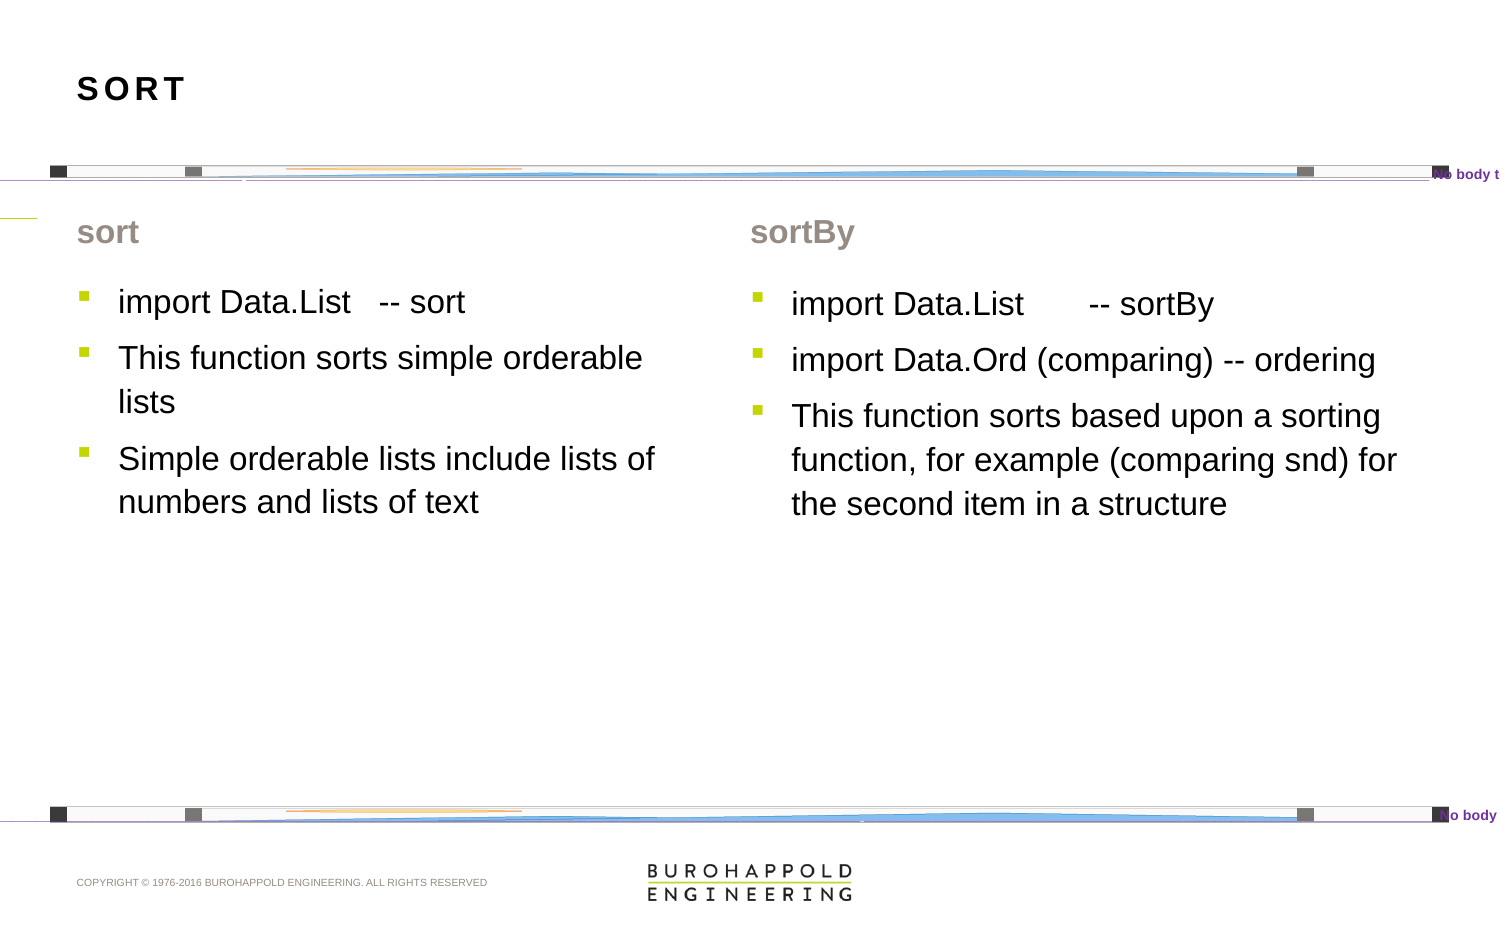

# Sort

sort
sortBy
import Data.List   -- sort
This function sorts simple orderable lists
Simple orderable lists include lists of numbers and lists of text
import Data.List       -- sortBy
import Data.Ord (comparing) -- ordering
This function sorts based upon a sorting function, for example (comparing snd) for the second item in a structure